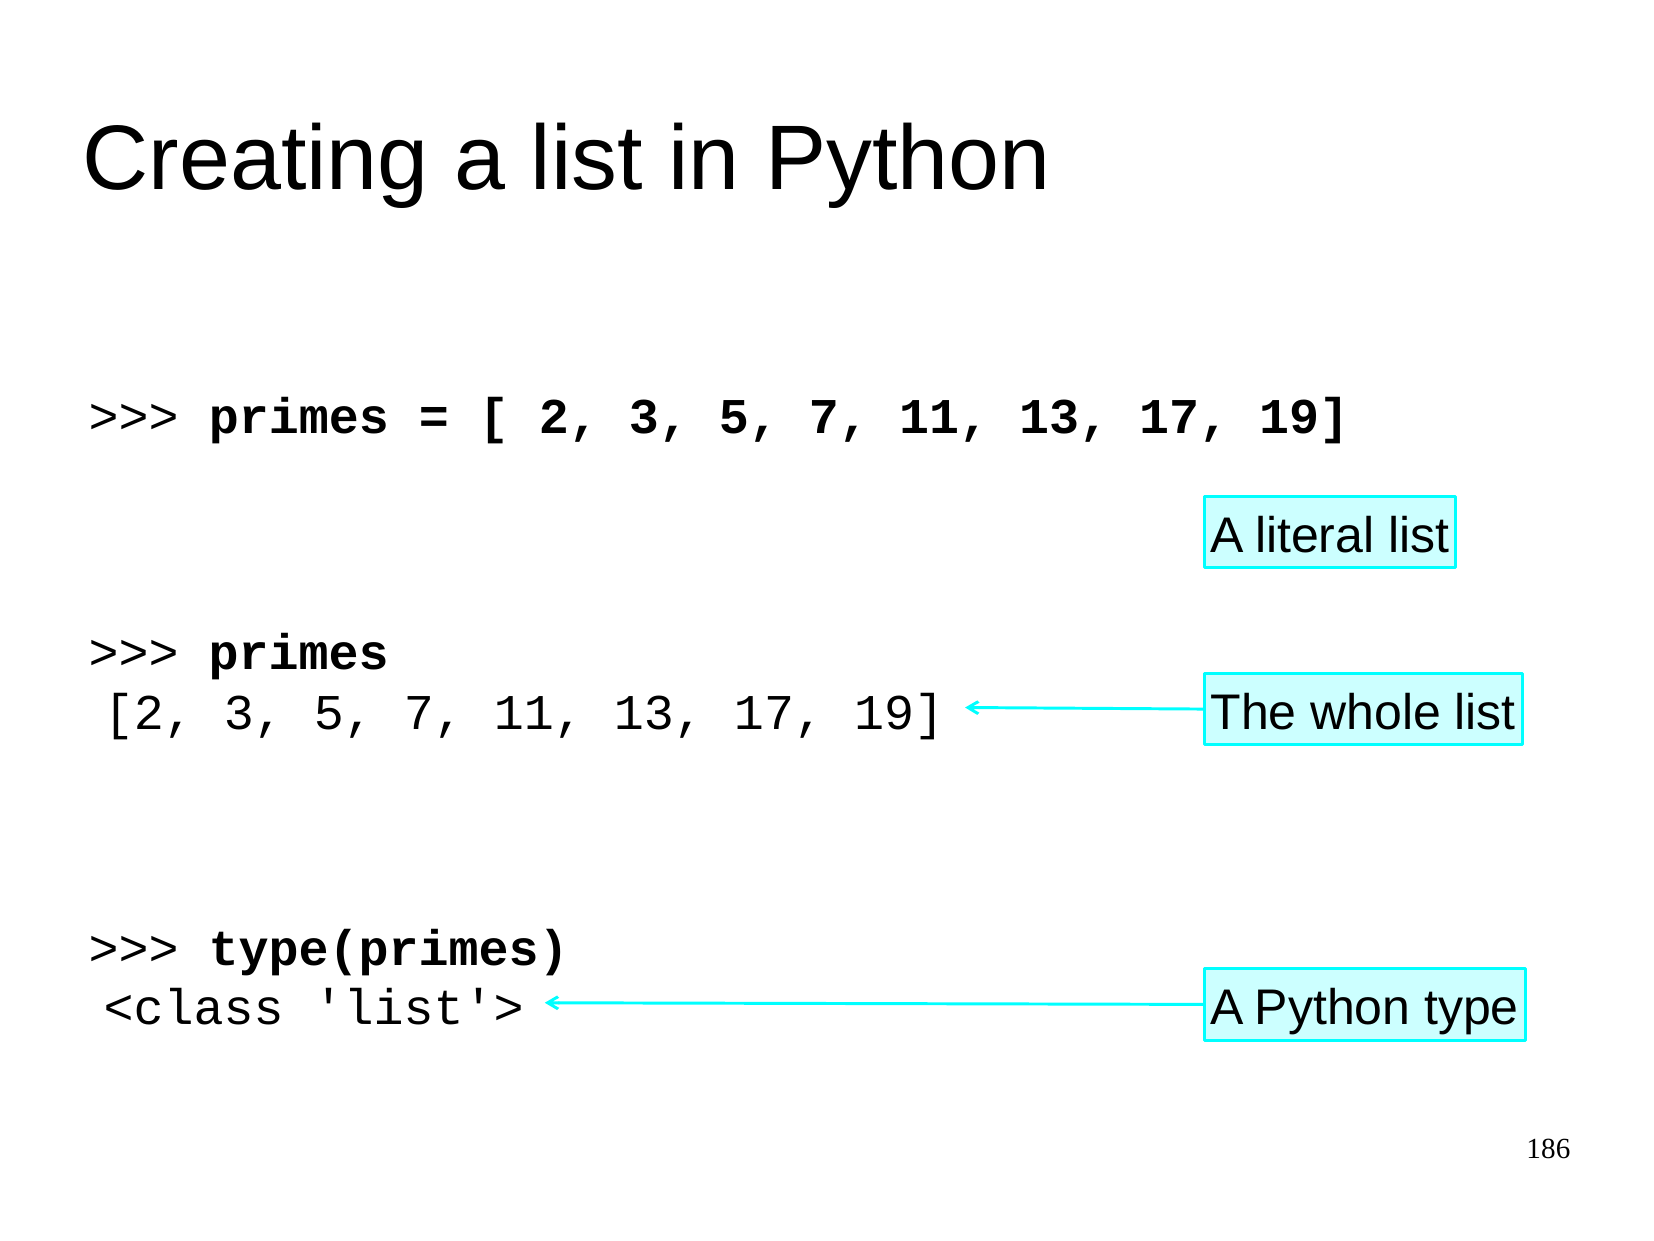

Creating a list in Python
>>>
primes = [ 2, 3, 5, 7, 11, 13, 17, 19]
A literal list
>>>
primes
[2, 3, 5, 7, 11, 13, 17, 19]
The whole list
>>>
type(primes)
<class 'list'>
A Python type
186